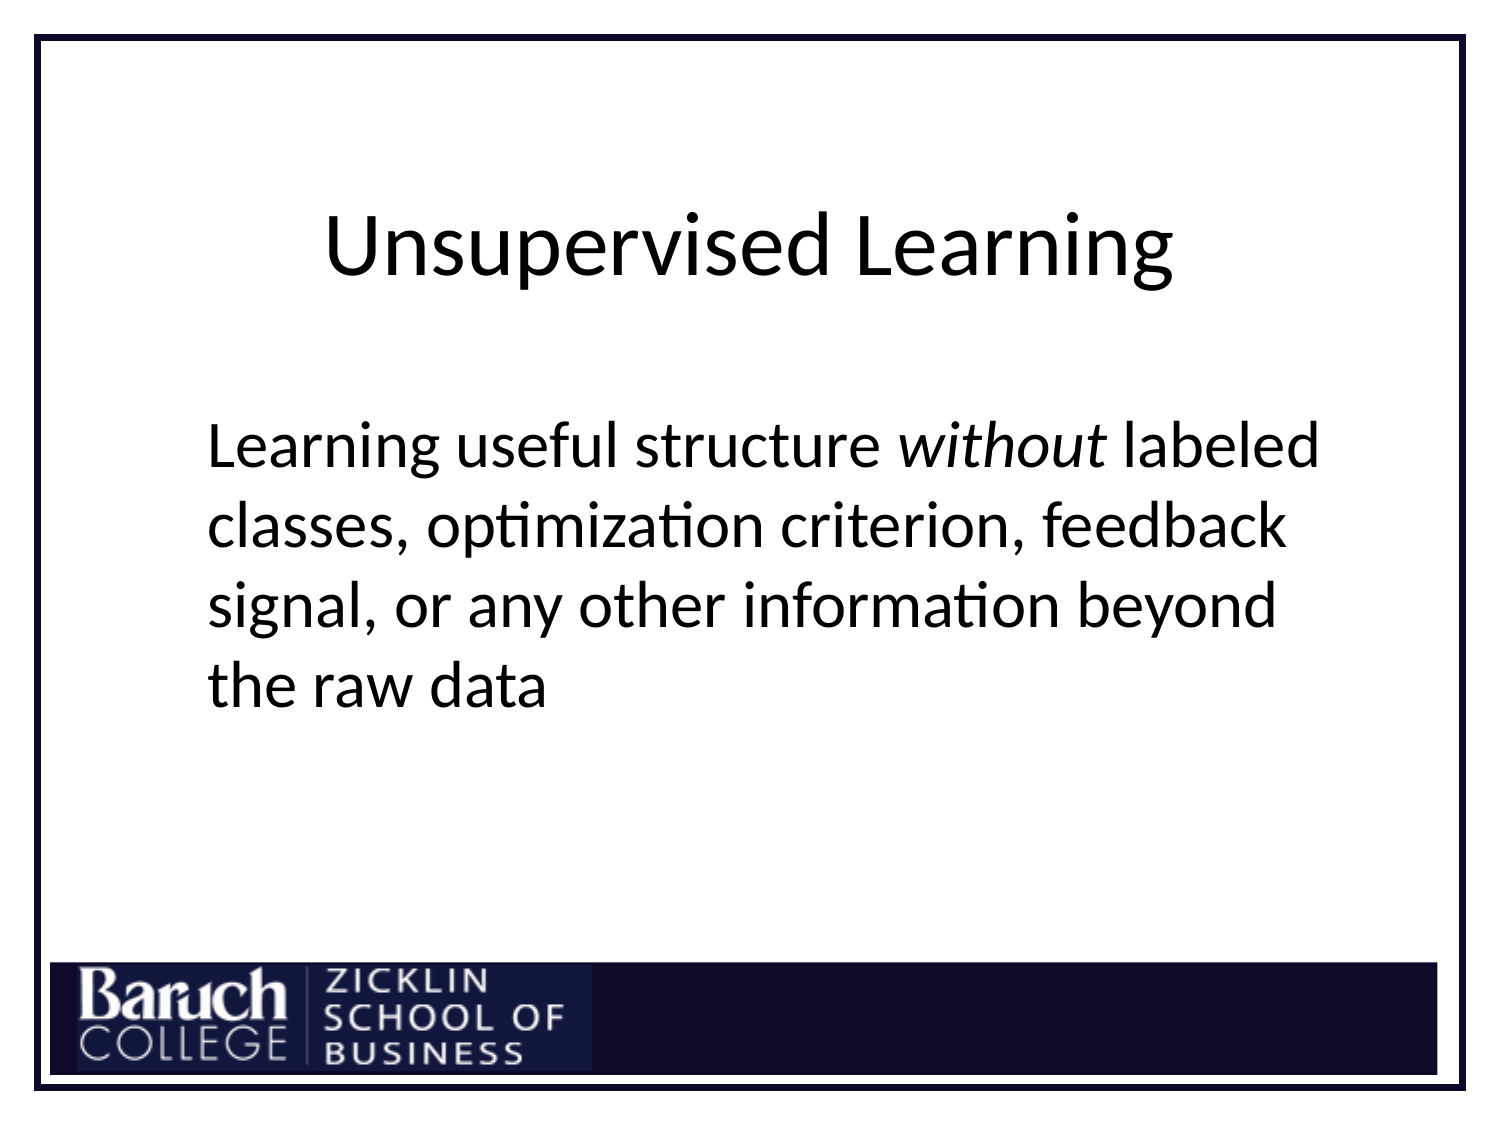

# Unsupervised Learning

	Learning useful structure without labeled classes, optimization criterion, feedback signal, or any other information beyond the raw data